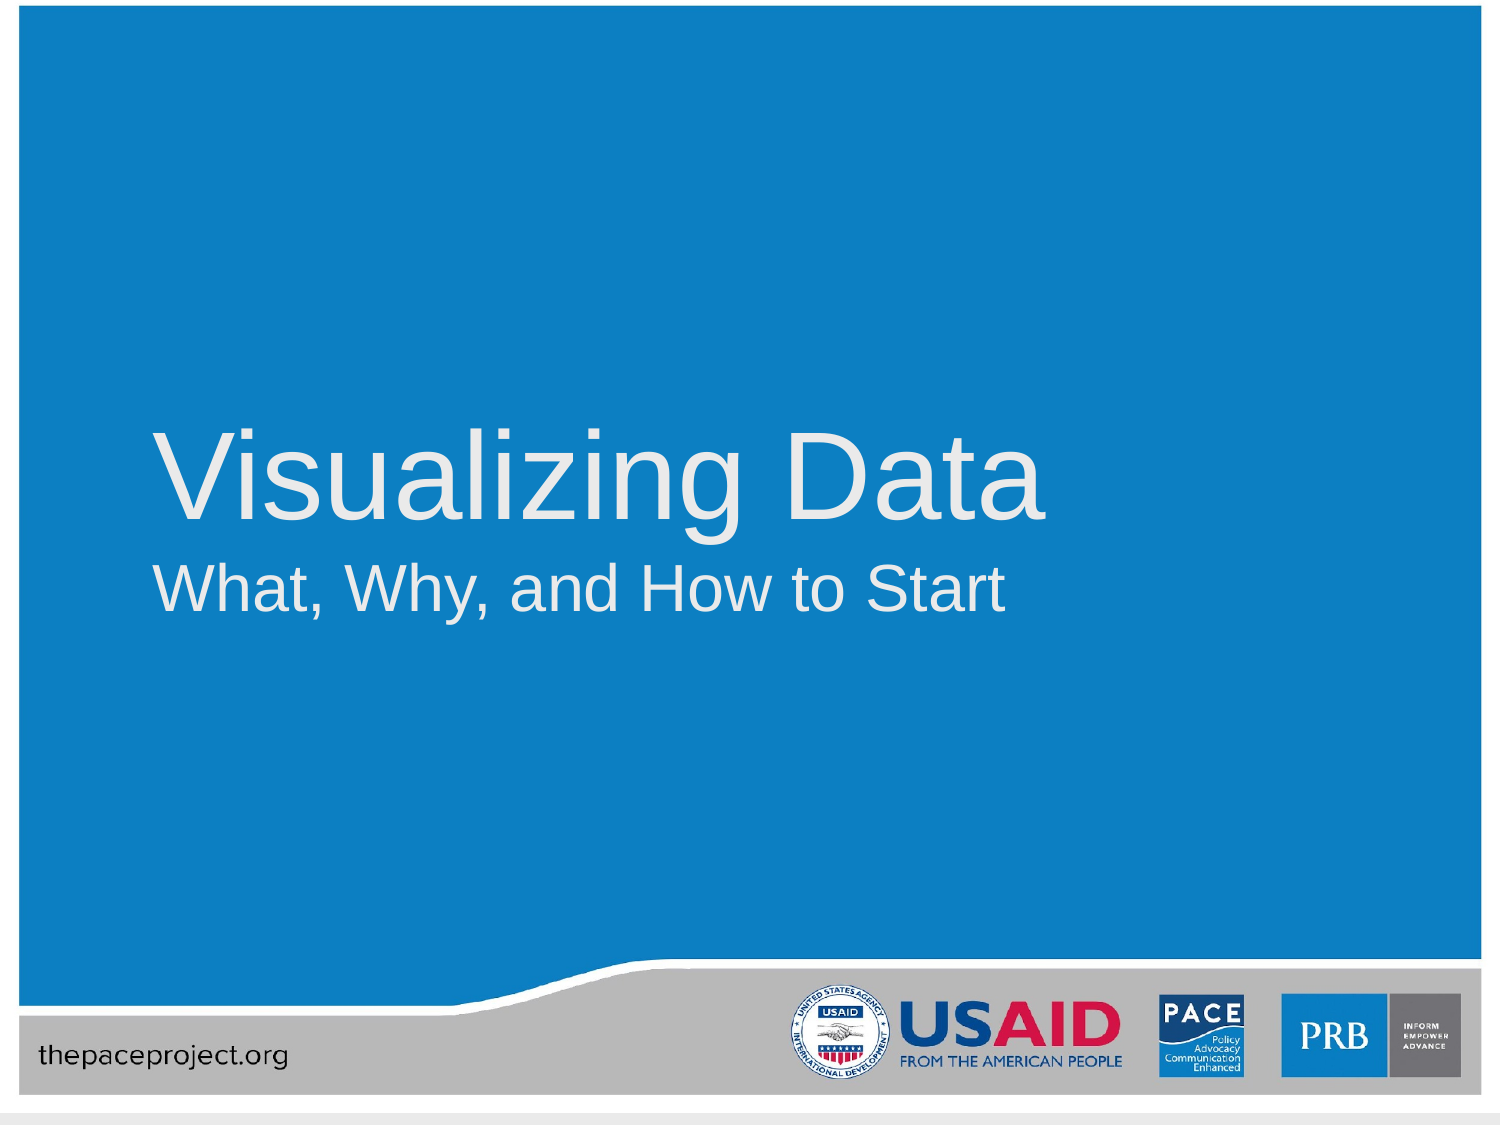

# Visualizing Data What, Why, and How to Start